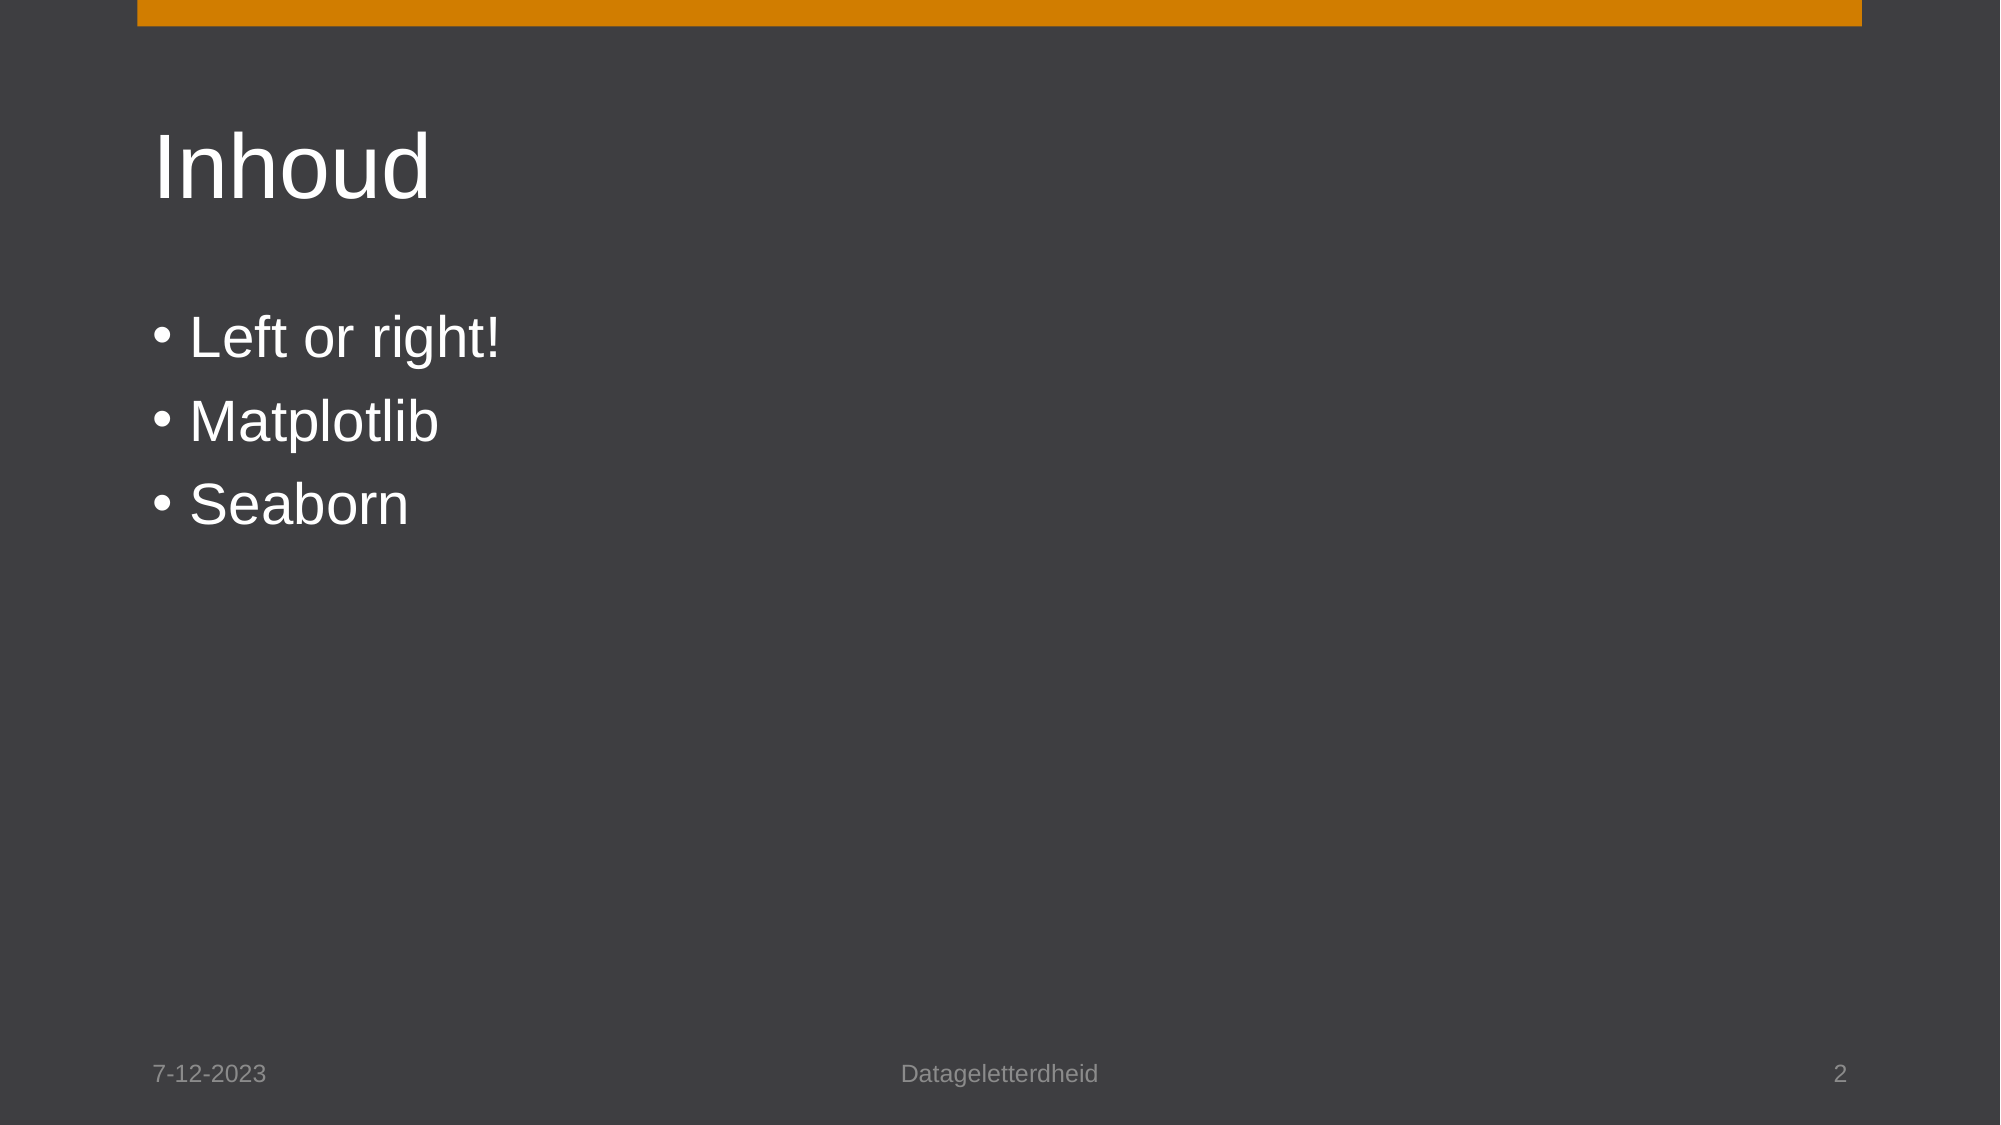

# Inhoud
Left or right!
Matplotlib
Seaborn
7-12-2023
Datageletterdheid
2